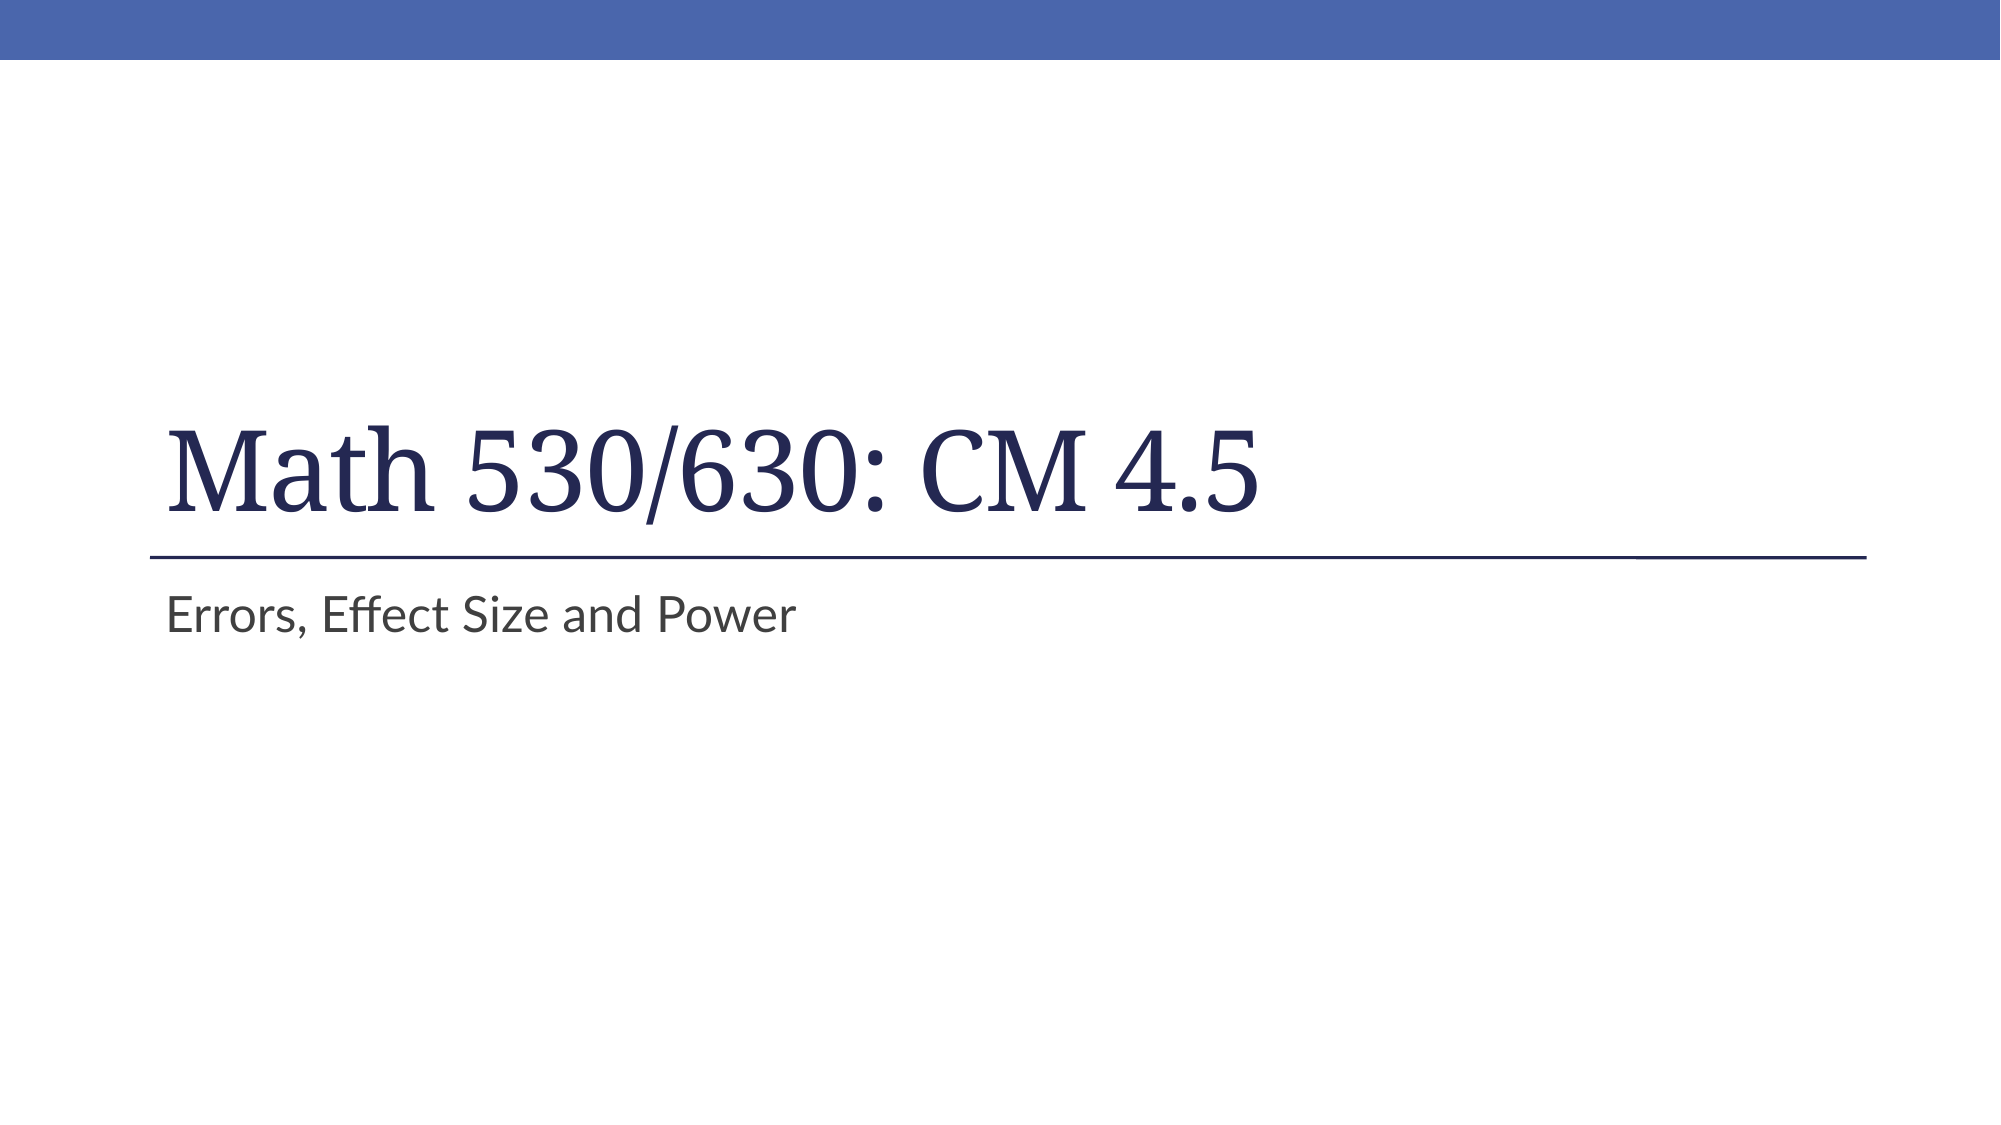

# Math 530/630: CM 4.5
Errors, Effect Size and Power